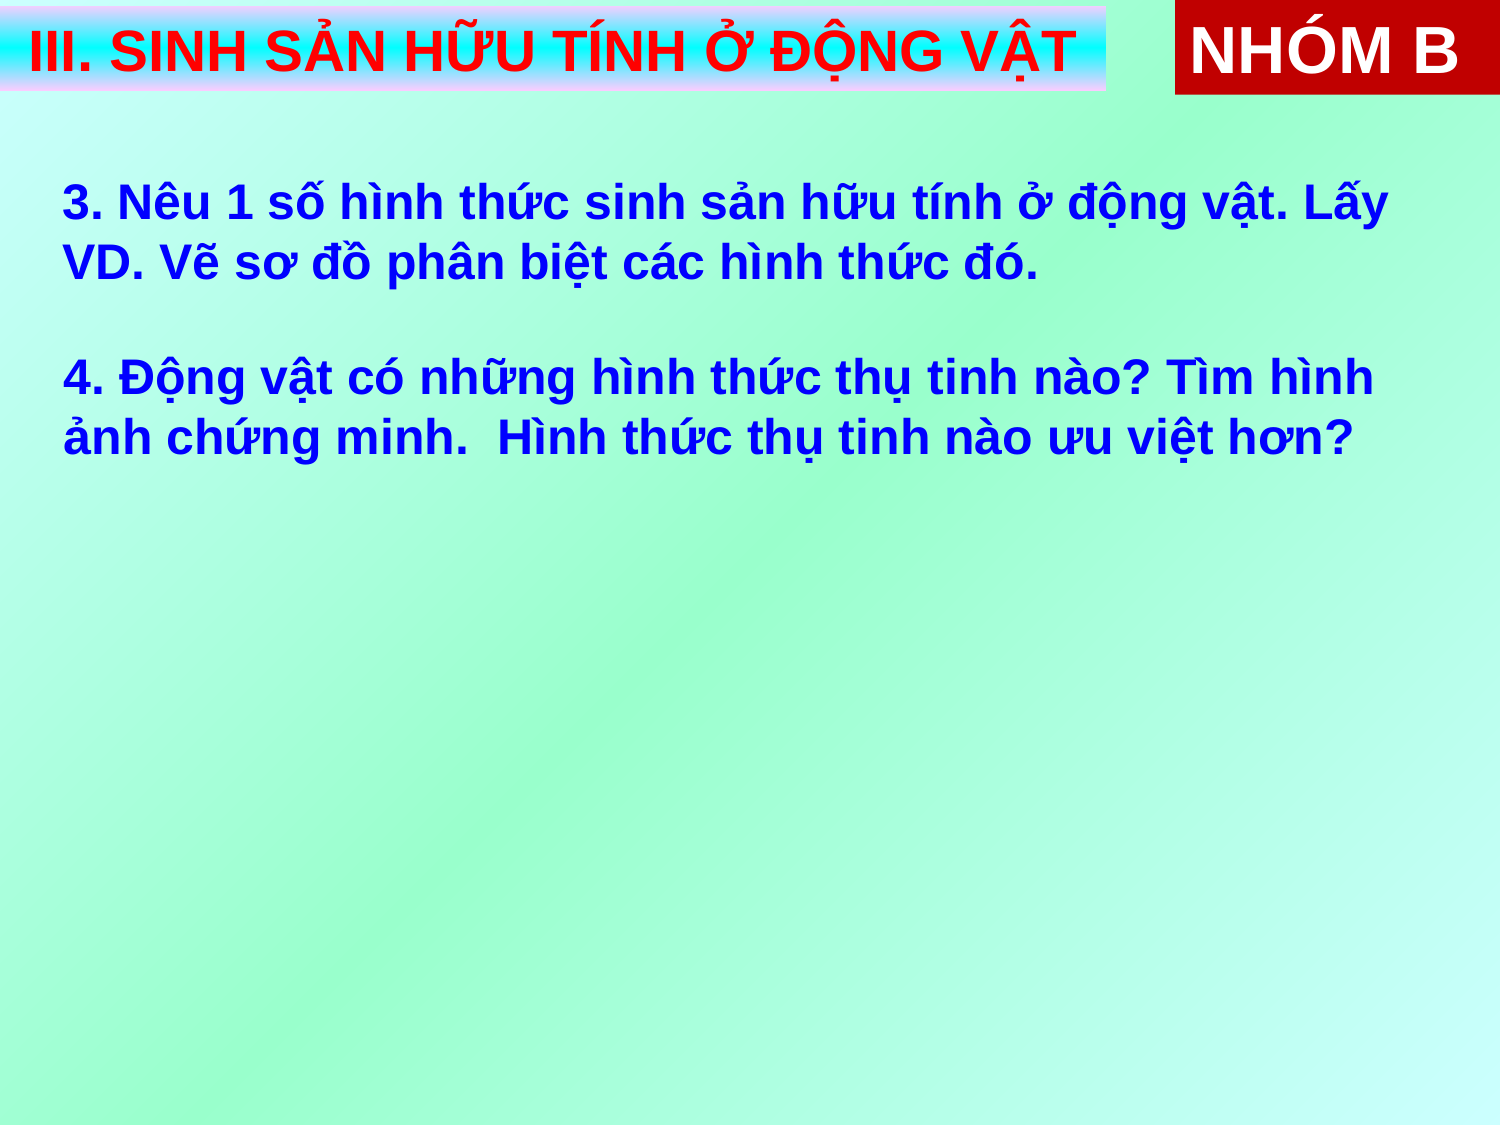

NHÓM B
III. SINH SẢN HỮU TÍNH Ở ĐỘNG VẬT
3. Nêu 1 số hình thức sinh sản hữu tính ở động vật. Lấy VD. Vẽ sơ đồ phân biệt các hình thức đó.
4. Động vật có những hình thức thụ tinh nào? Tìm hình ảnh chứng minh.  Hình thức thụ tinh nào ưu việt hơn?